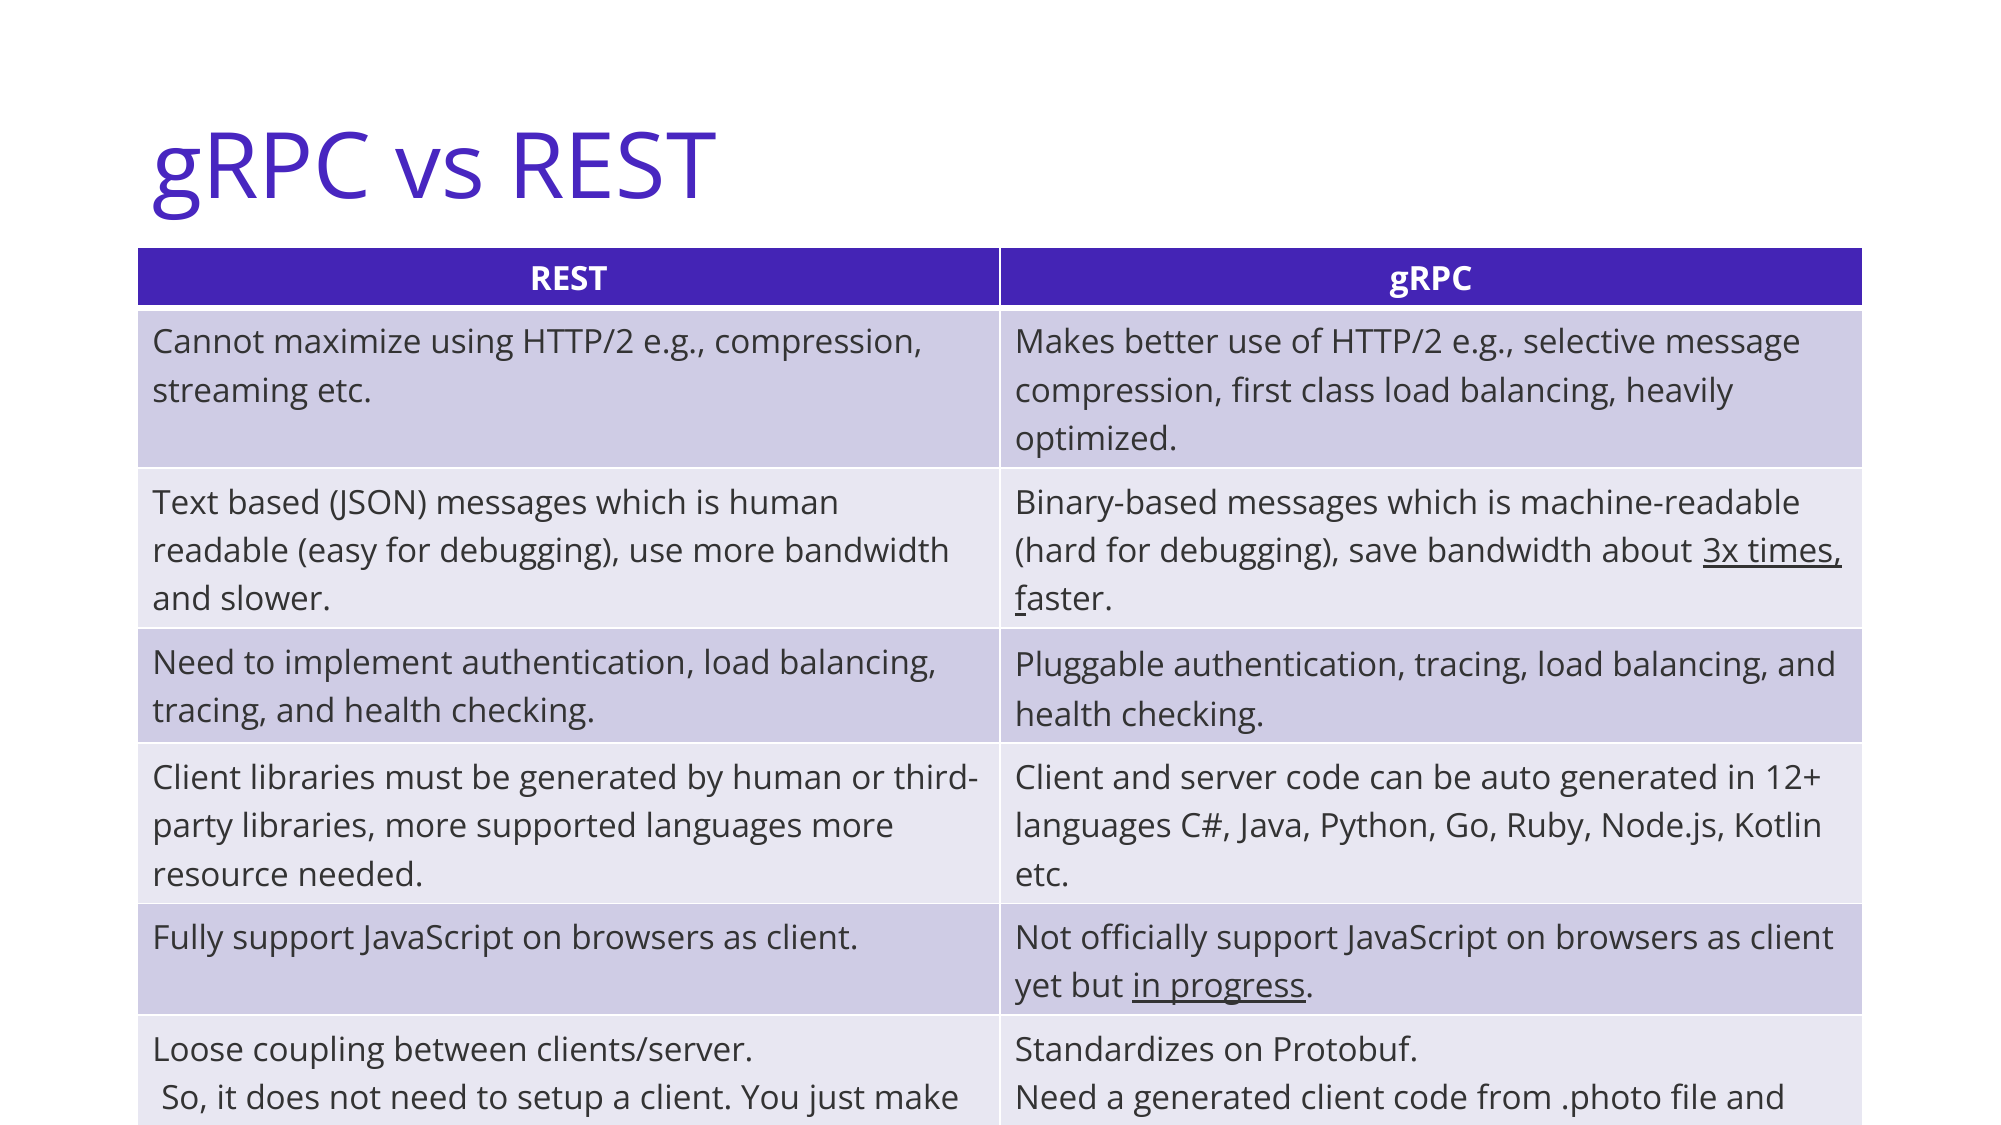

# gRPC vs REST
| REST | gRPC |
| --- | --- |
| Cannot maximize using HTTP/2 e.g., compression, streaming etc. | Makes better use of HTTP/2 e.g., selective message compression, first class load balancing, heavily optimized. |
| Text based (JSON) messages which is human readable (easy for debugging), use more bandwidth and slower. | Binary-based messages which is machine-readable (hard for debugging), save bandwidth about 3x times, faster. |
| Need to implement authentication, load balancing, tracing, and health checking. | Pluggable authentication, tracing, load balancing, and health checking. |
| Client libraries must be generated by human or third-party libraries, more supported languages more resource needed. | Client and server code can be auto generated in 12+ languages C#, Java, Python, Go, Ruby, Node.js, Kotlin etc. |
| Fully support JavaScript on browsers as client. | Not officially support JavaScript on browsers as client yet but in progress. |
| Loose coupling between clients/server. So, it does not need to setup a client. You just make a call to a server address. | Standardizes on Protobuf. Need a generated client code from .photo file and gRPC stub on client. |